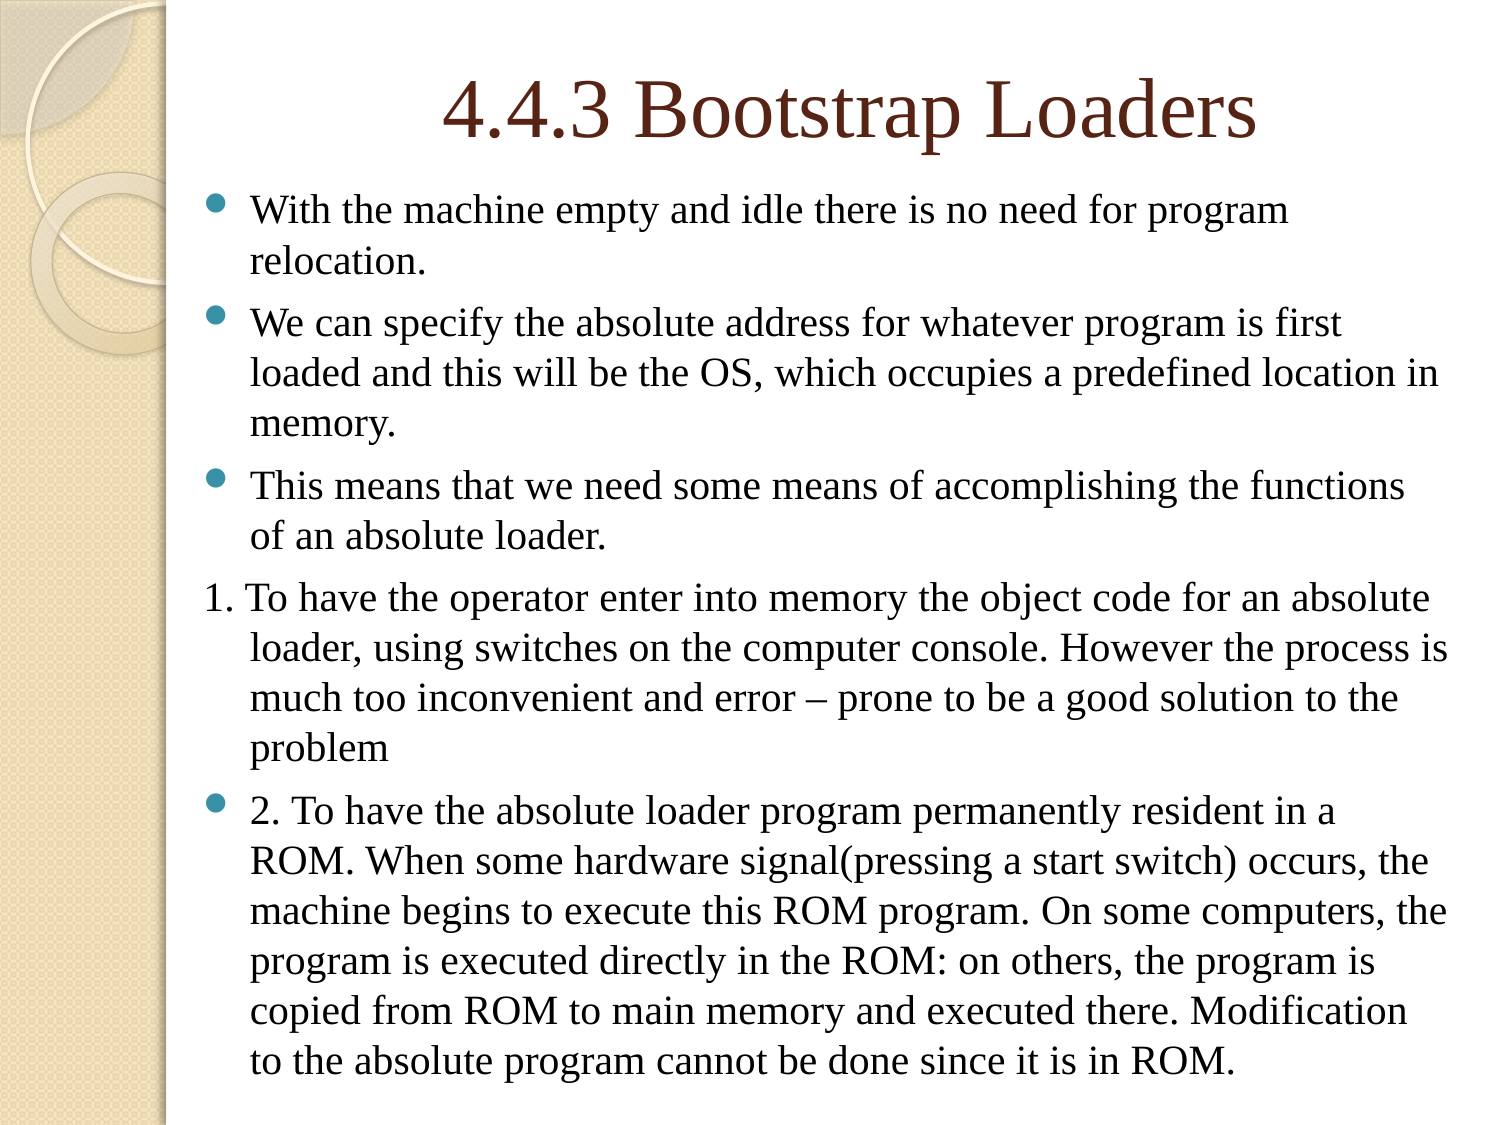

# 4.4.3 Bootstrap Loaders
With the machine empty and idle there is no need for program relocation.
We can specify the absolute address for whatever program is first loaded and this will be the OS, which occupies a predefined location in memory.
This means that we need some means of accomplishing the functions of an absolute loader.
1. To have the operator enter into memory the object code for an absolute loader, using switches on the computer console. However the process is much too inconvenient and error – prone to be a good solution to the problem
2. To have the absolute loader program permanently resident in a ROM. When some hardware signal(pressing a start switch) occurs, the machine begins to execute this ROM program. On some computers, the program is executed directly in the ROM: on others, the program is copied from ROM to main memory and executed there. Modification to the absolute program cannot be done since it is in ROM.